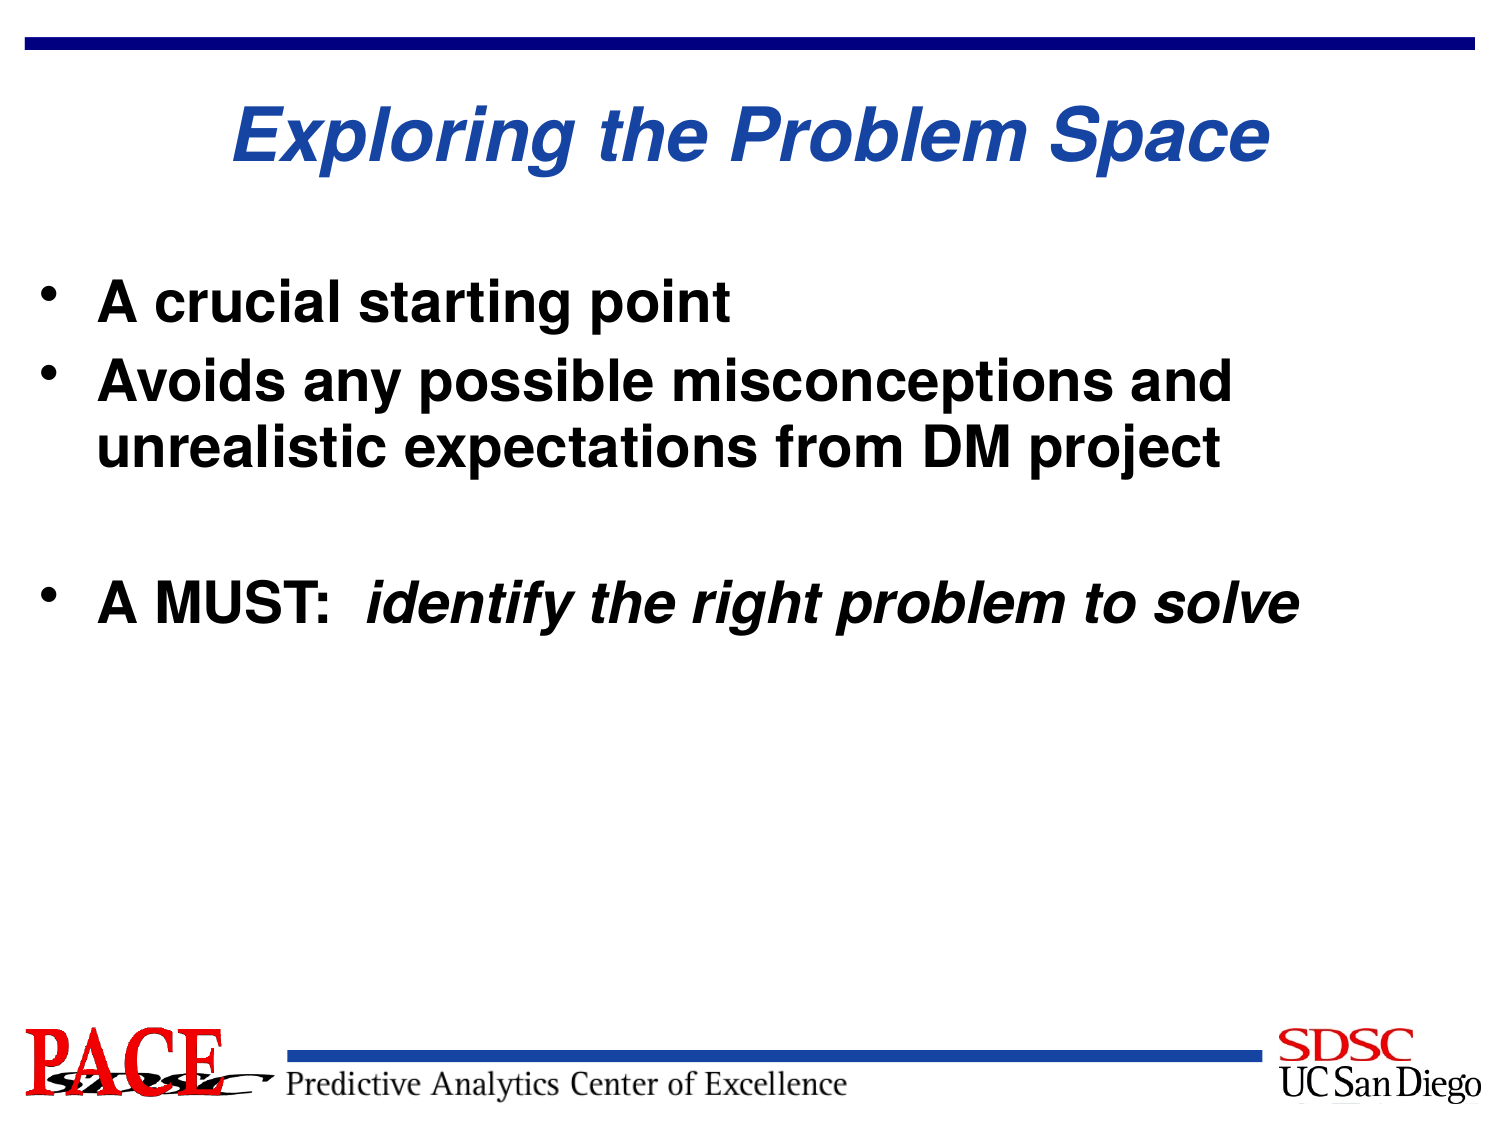

# Exploring the Problem Space
A crucial starting point
Avoids any possible misconceptions and unrealistic expectations from DM project

A MUST:  identify the right problem to solve